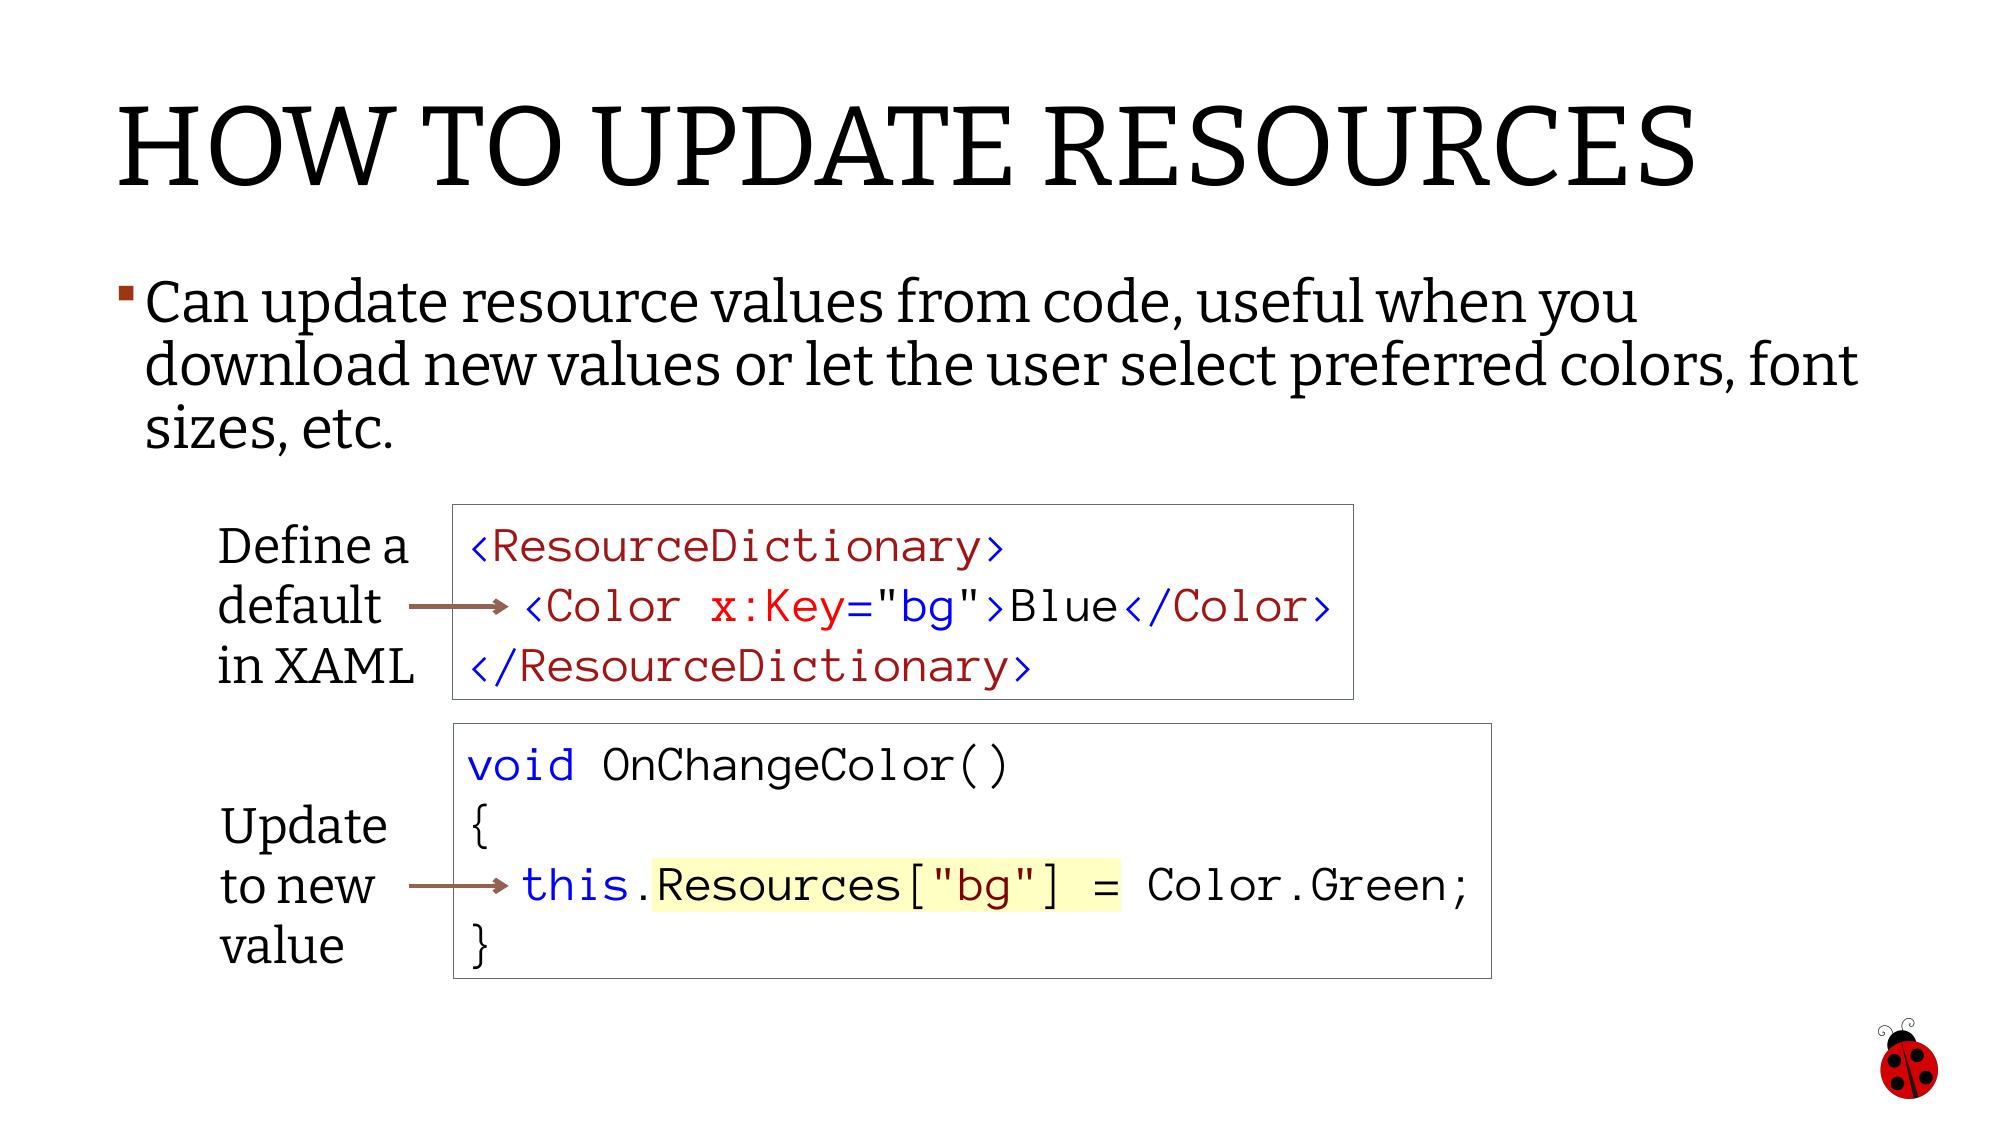

# How to update Resources
Can update resource values from code, useful when you download new values or let the user select preferred colors, font sizes, etc.
<ResourceDictionary>
  <Color x:Key="bg">Blue</Color>
</ResourceDictionary>
Define a
default
in XAML
void OnChangeColor()
{
  this.Resources["bg"] = Color.Green;
}
Update
to new
value